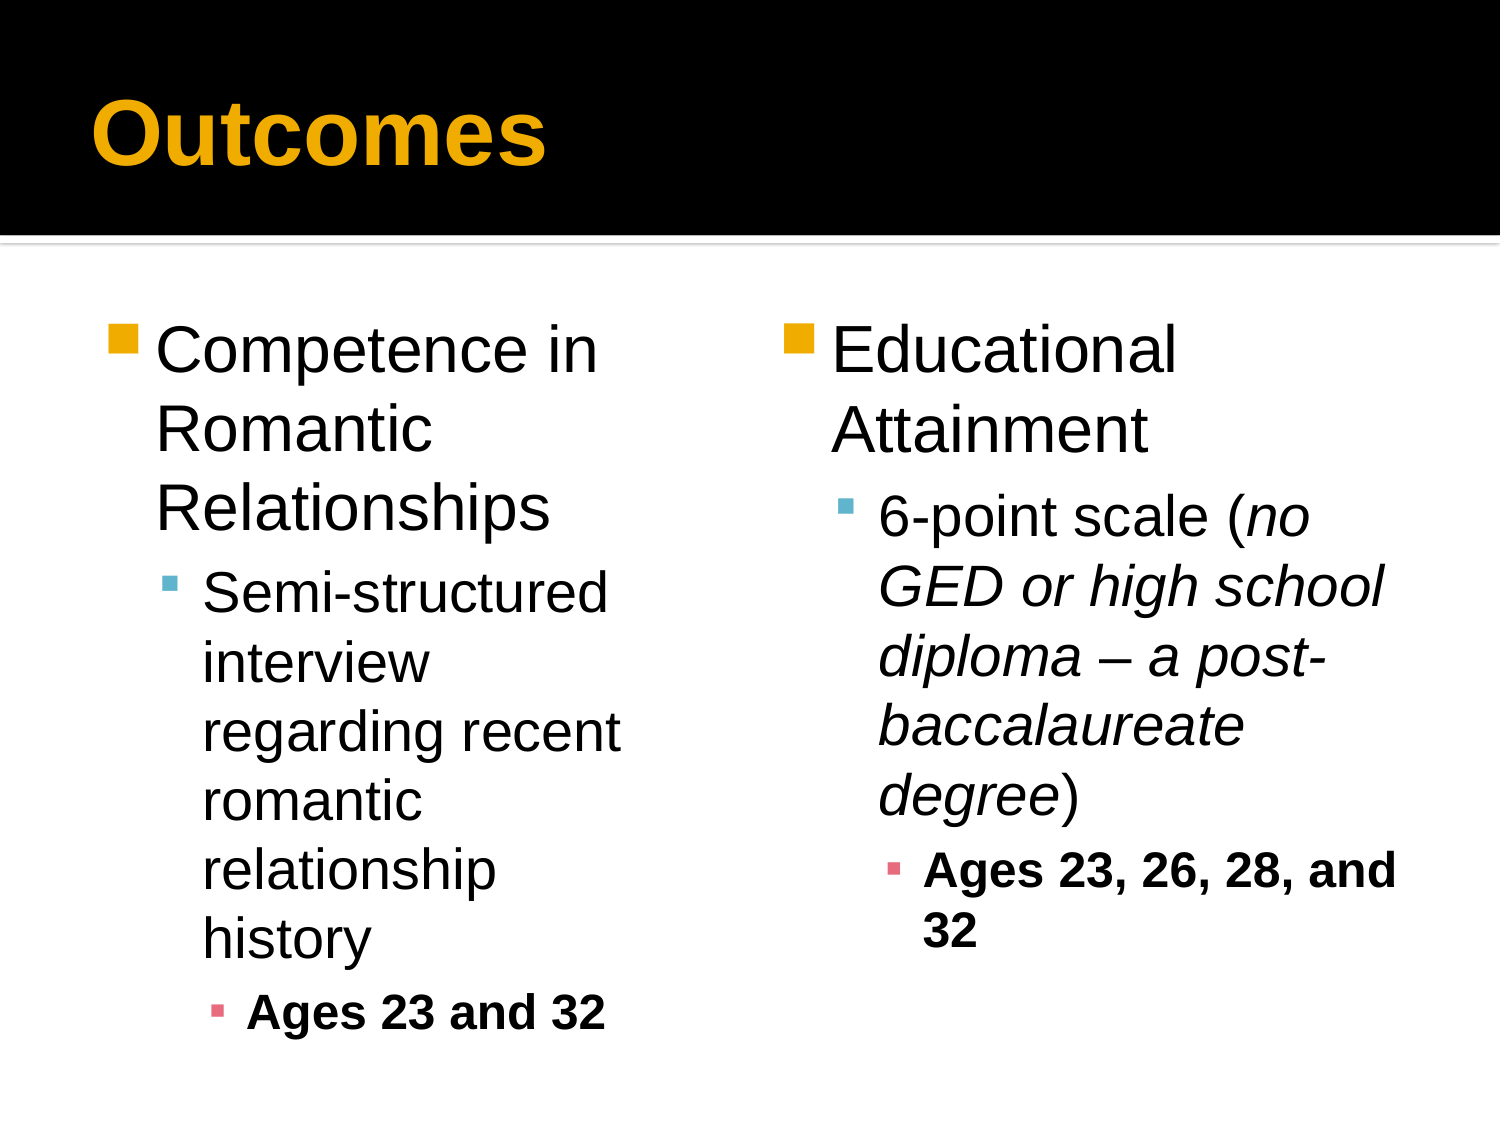

# Outcomes
Competence in Romantic Relationships
Semi-structured interview regarding recent romantic relationship history
Ages 23 and 32
Educational Attainment
6-point scale (no GED or high school diploma – a post-baccalaureate degree)
Ages 23, 26, 28, and 32